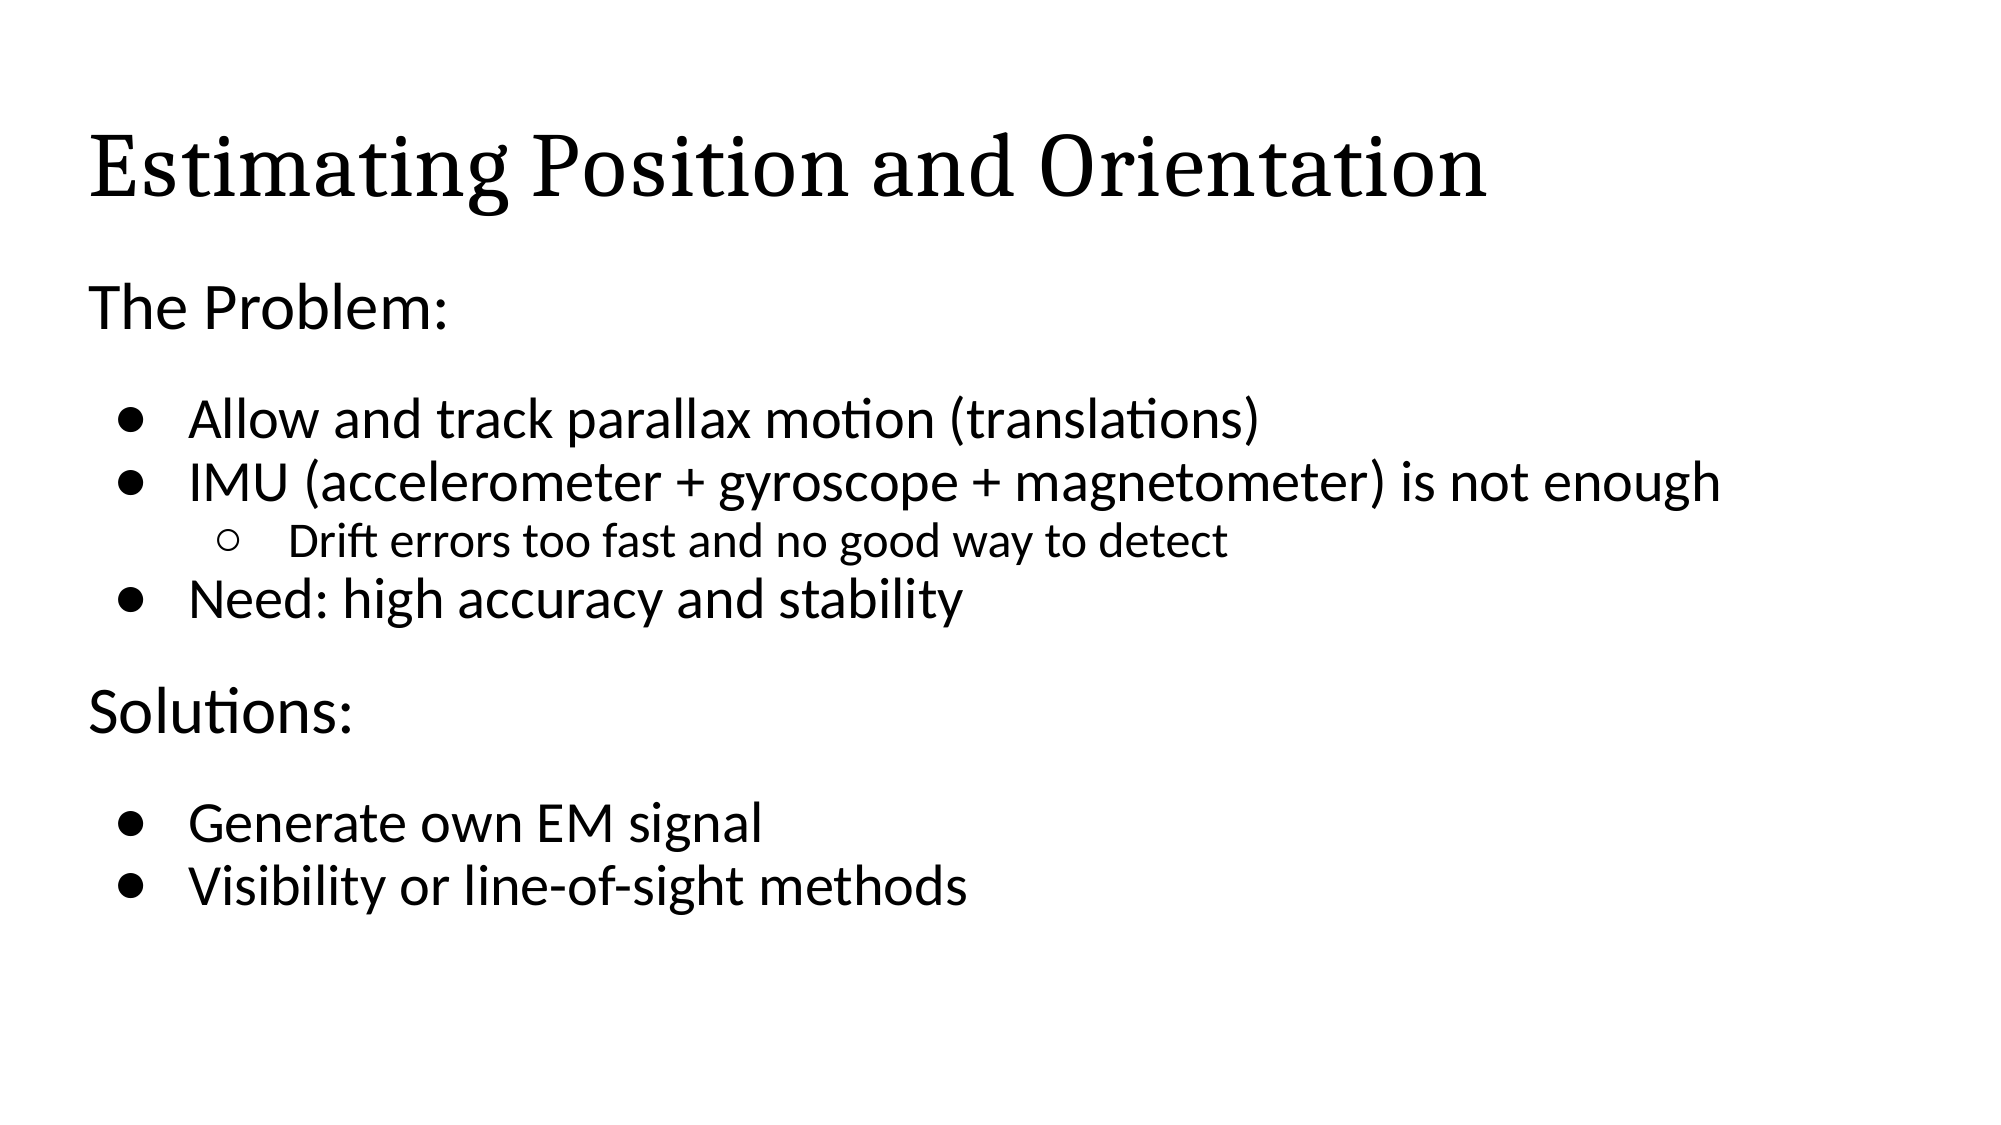

# Estimating Position and Orientation
The Problem:
Allow and track parallax motion (translations)
IMU (accelerometer + gyroscope + magnetometer) is not enough
Drift errors too fast and no good way to detect
Need: high accuracy and stability
Solutions:
Generate own EM signal
Visibility or line-of-sight methods